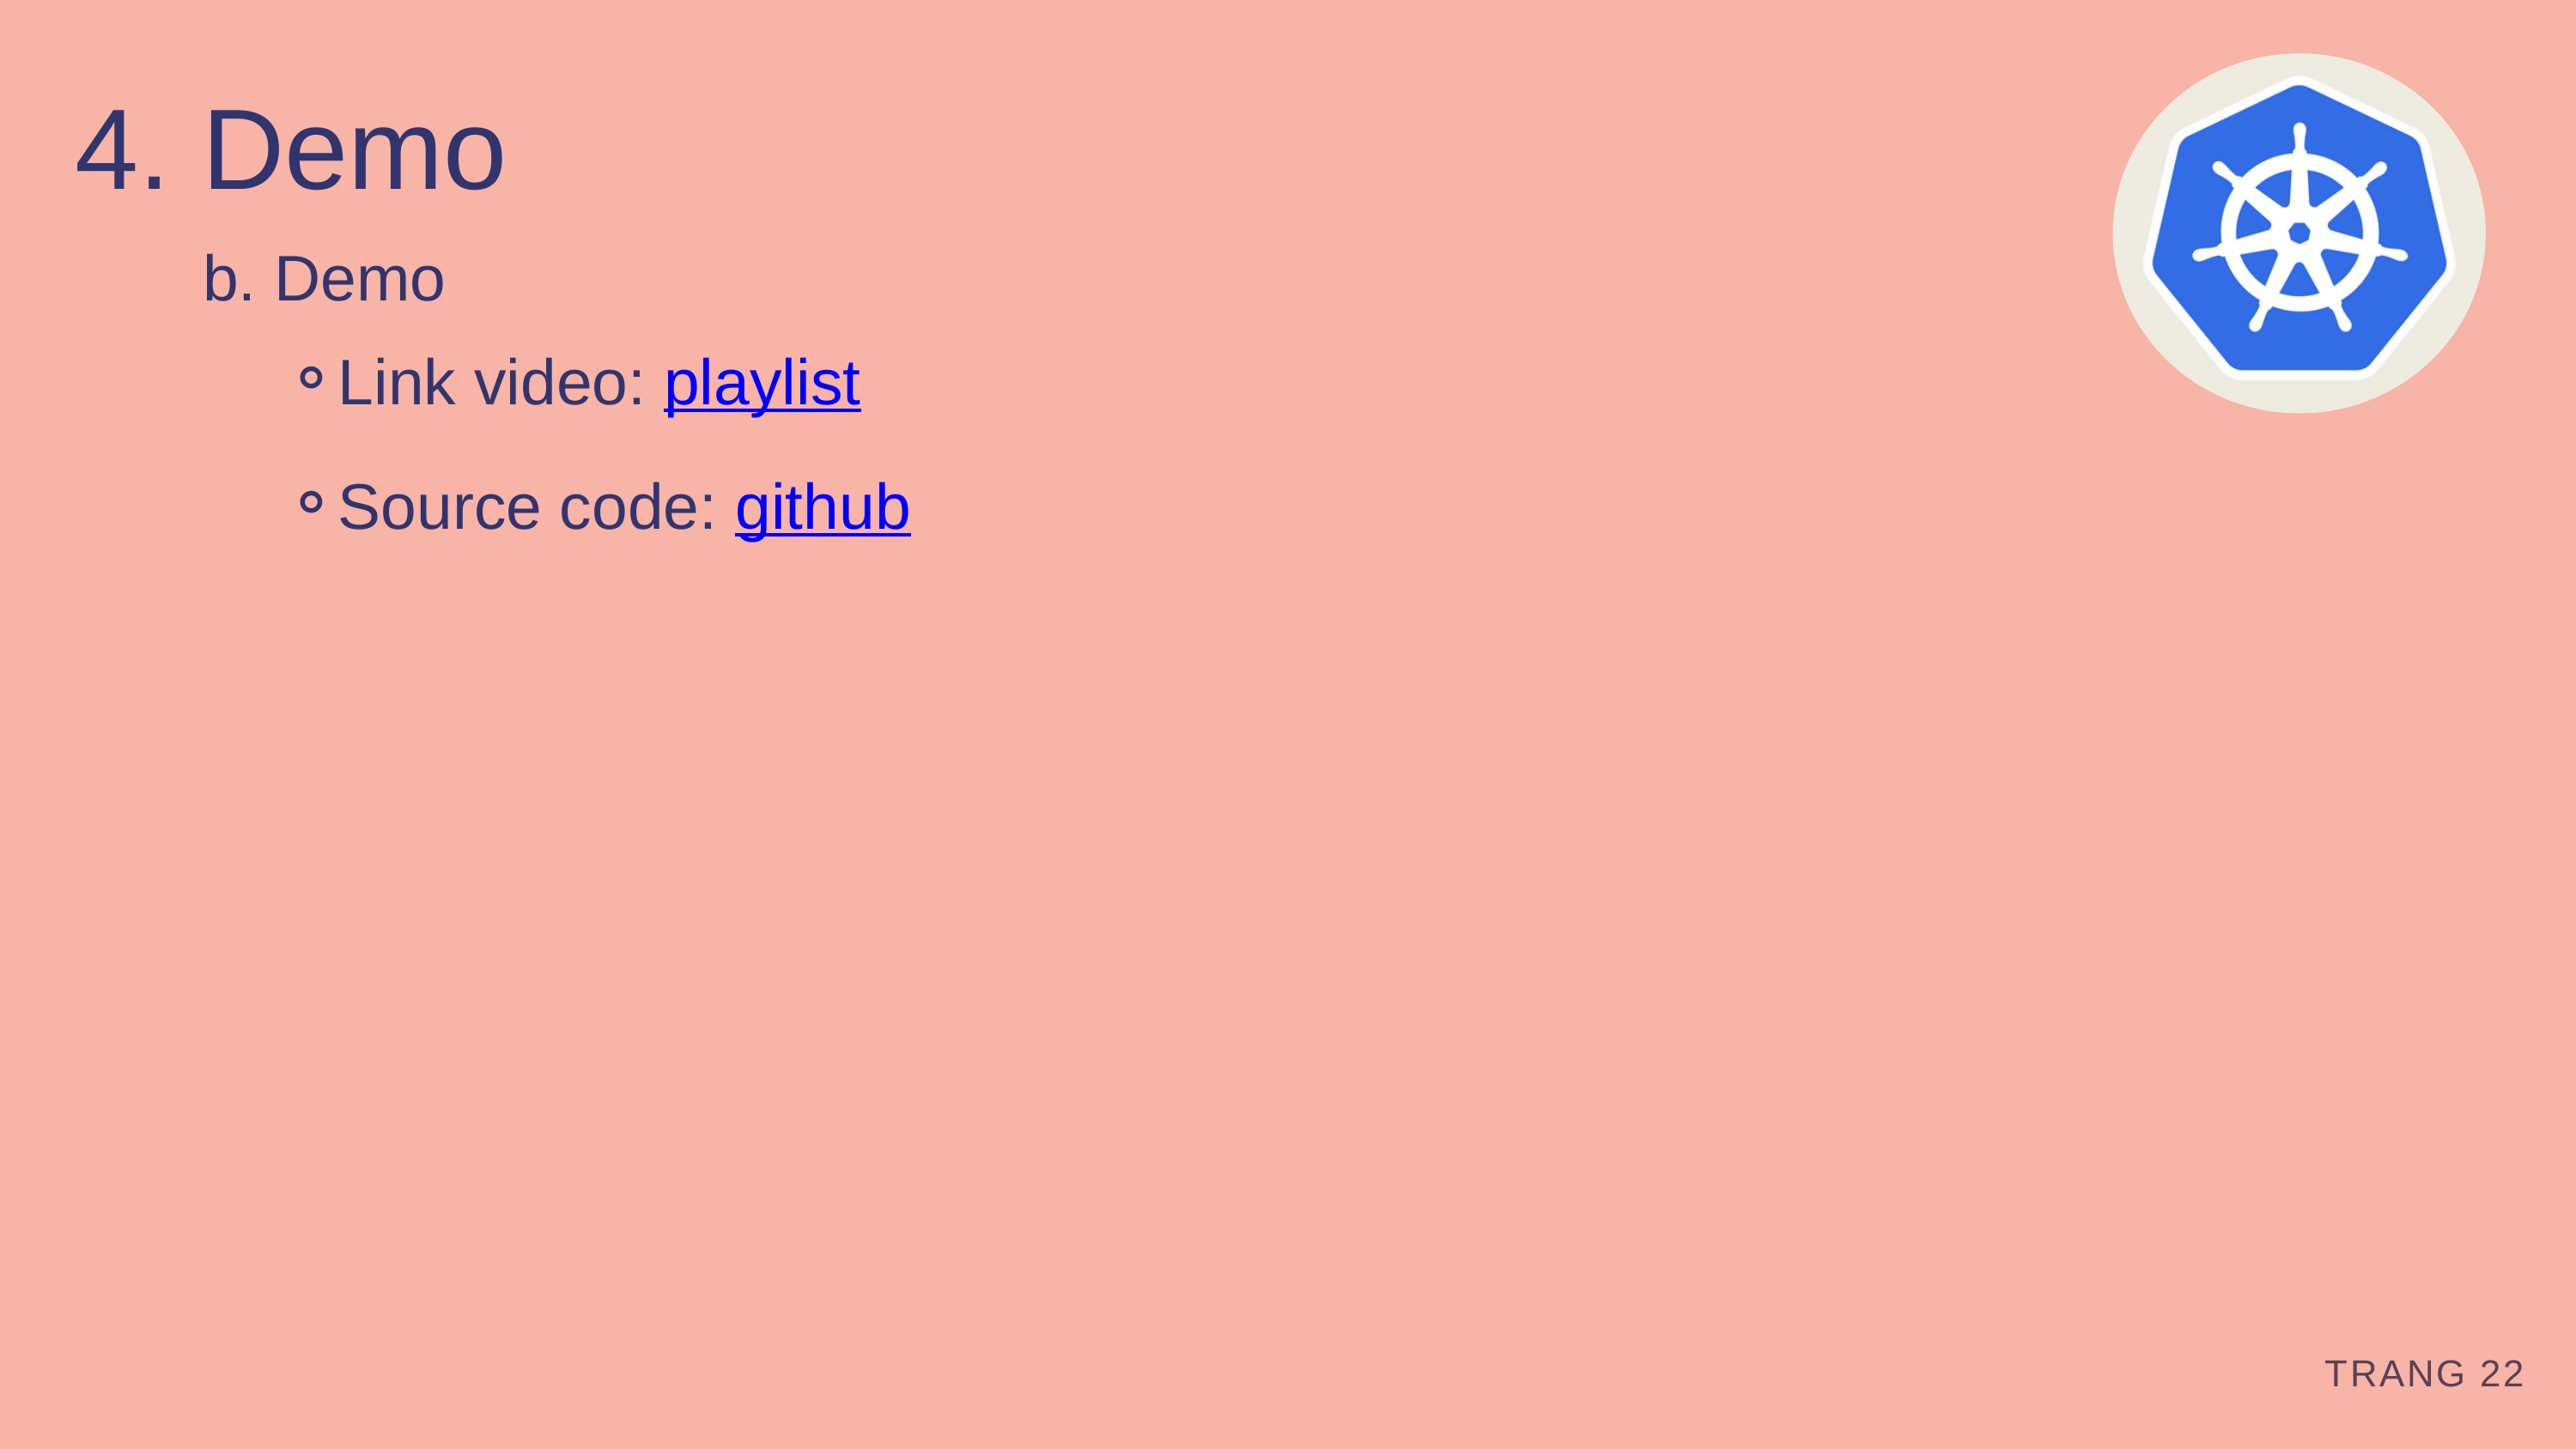

4. Demo

b. Demo
Link video: playlist
Source code: github
TRANG 22